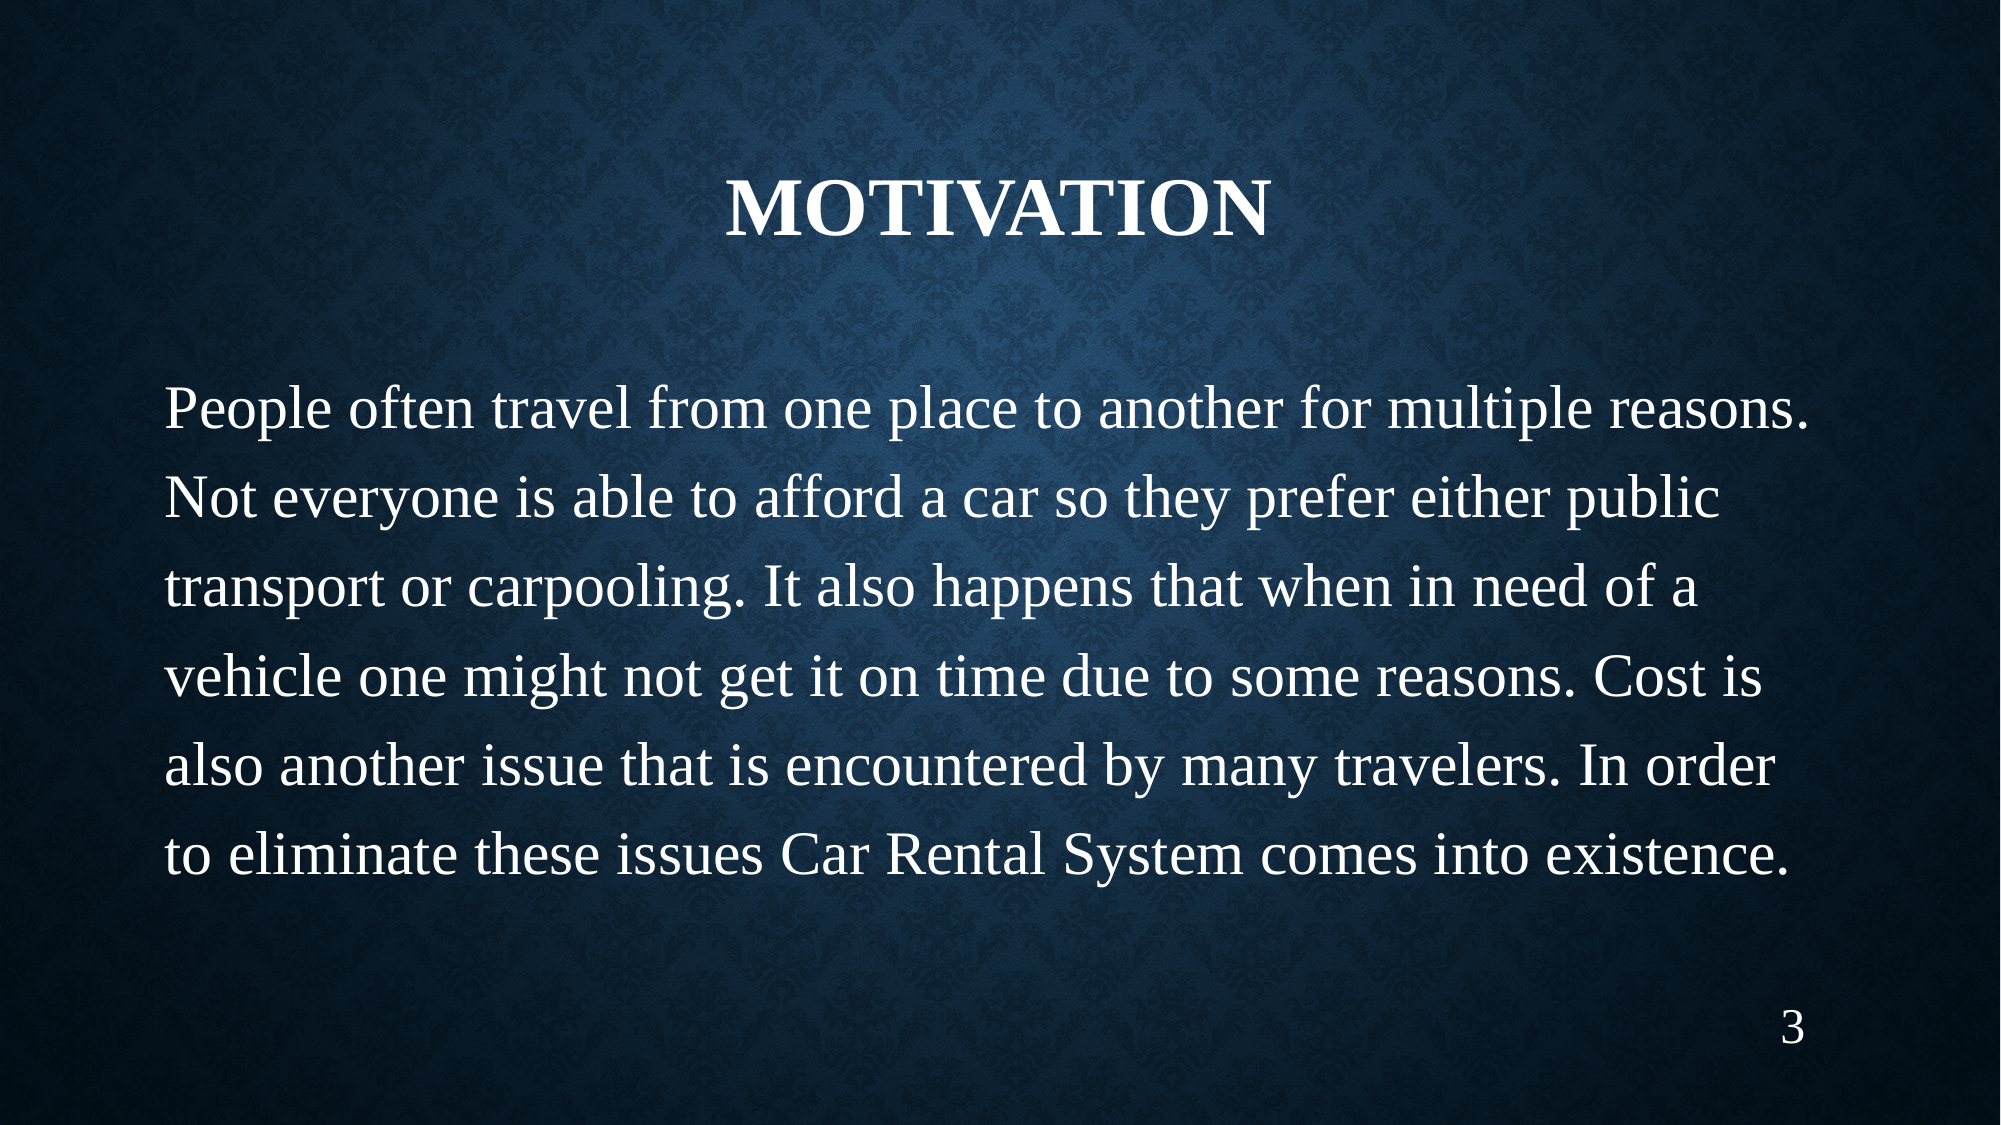

# motivation
People often travel from one place to another for multiple reasons. Not everyone is able to afford a car so they prefer either public transport or carpooling. It also happens that when in need of a vehicle one might not get it on time due to some reasons. Cost is also another issue that is encountered by many travelers. In order to eliminate these issues Car Rental System comes into existence.
3